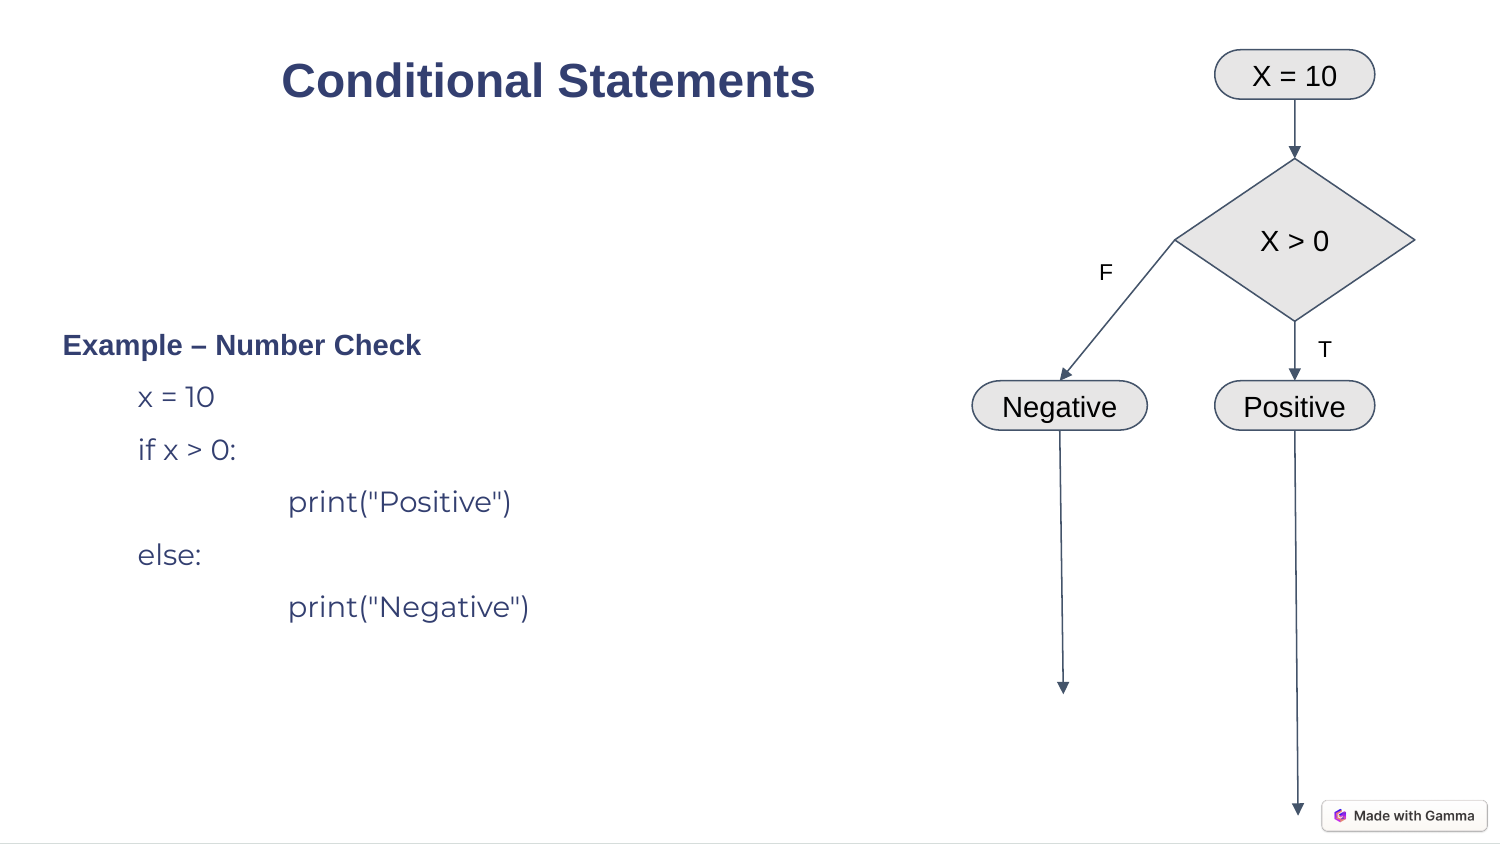

Conditional Statements
X = 10

Example – Number Check
x = 10
if x > 0:
	print("Positive")
else:
	print("Negative")
X > 0
F
T
Negative
Positive